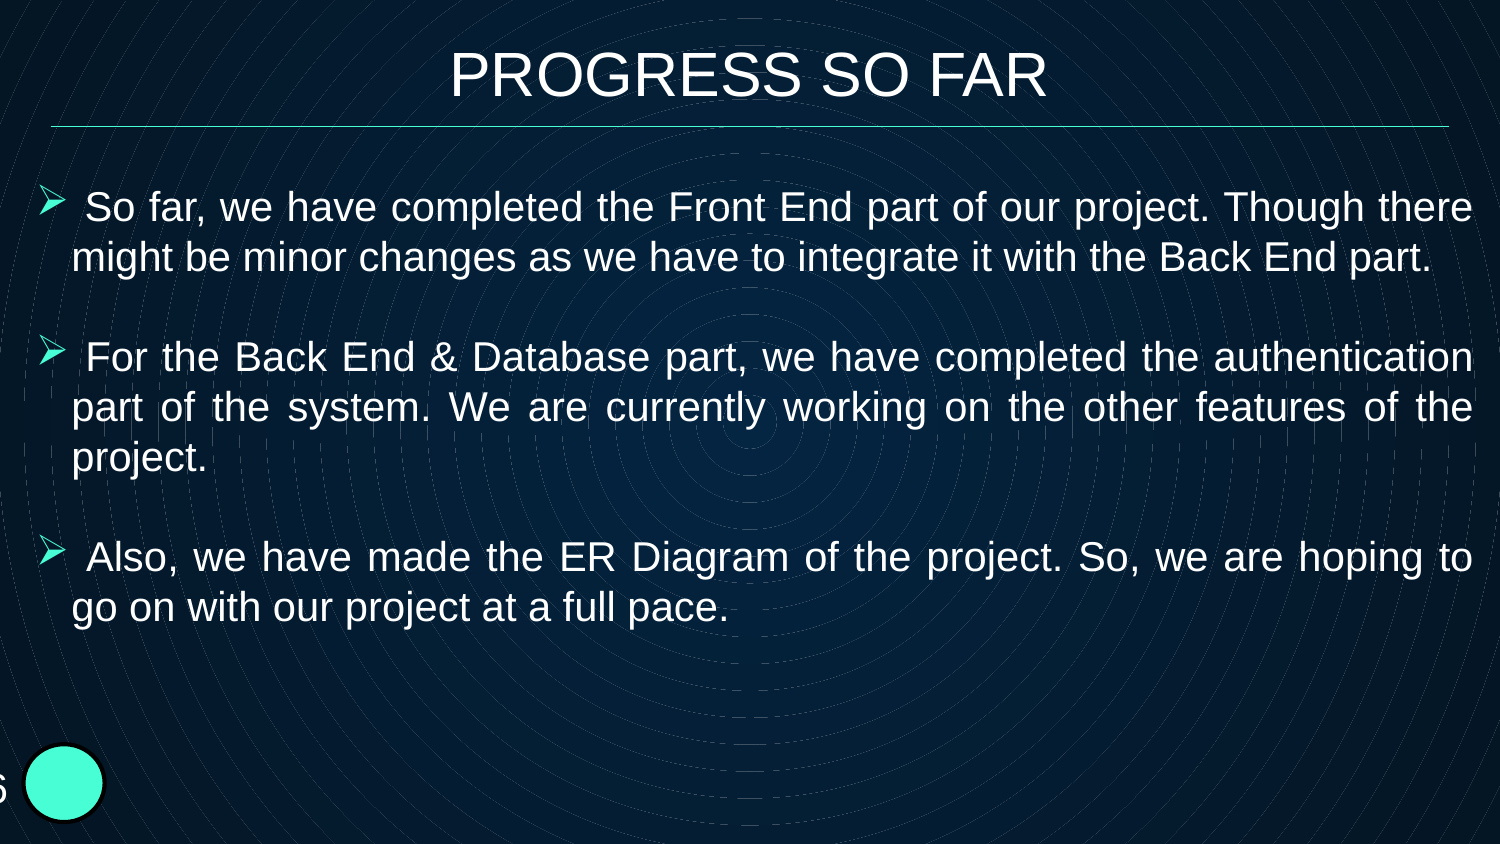

# PROGRESS SO FAR
 So far, we have completed the Front End part of our project. Though there might be minor changes as we have to integrate it with the Back End part.

 For the Back End & Database part, we have completed the authentication part of the system. We are currently working on the other features of the project.

 Also, we have made the ER Diagram of the project. So, we are hoping to go on with our project at a full pace.

6
6